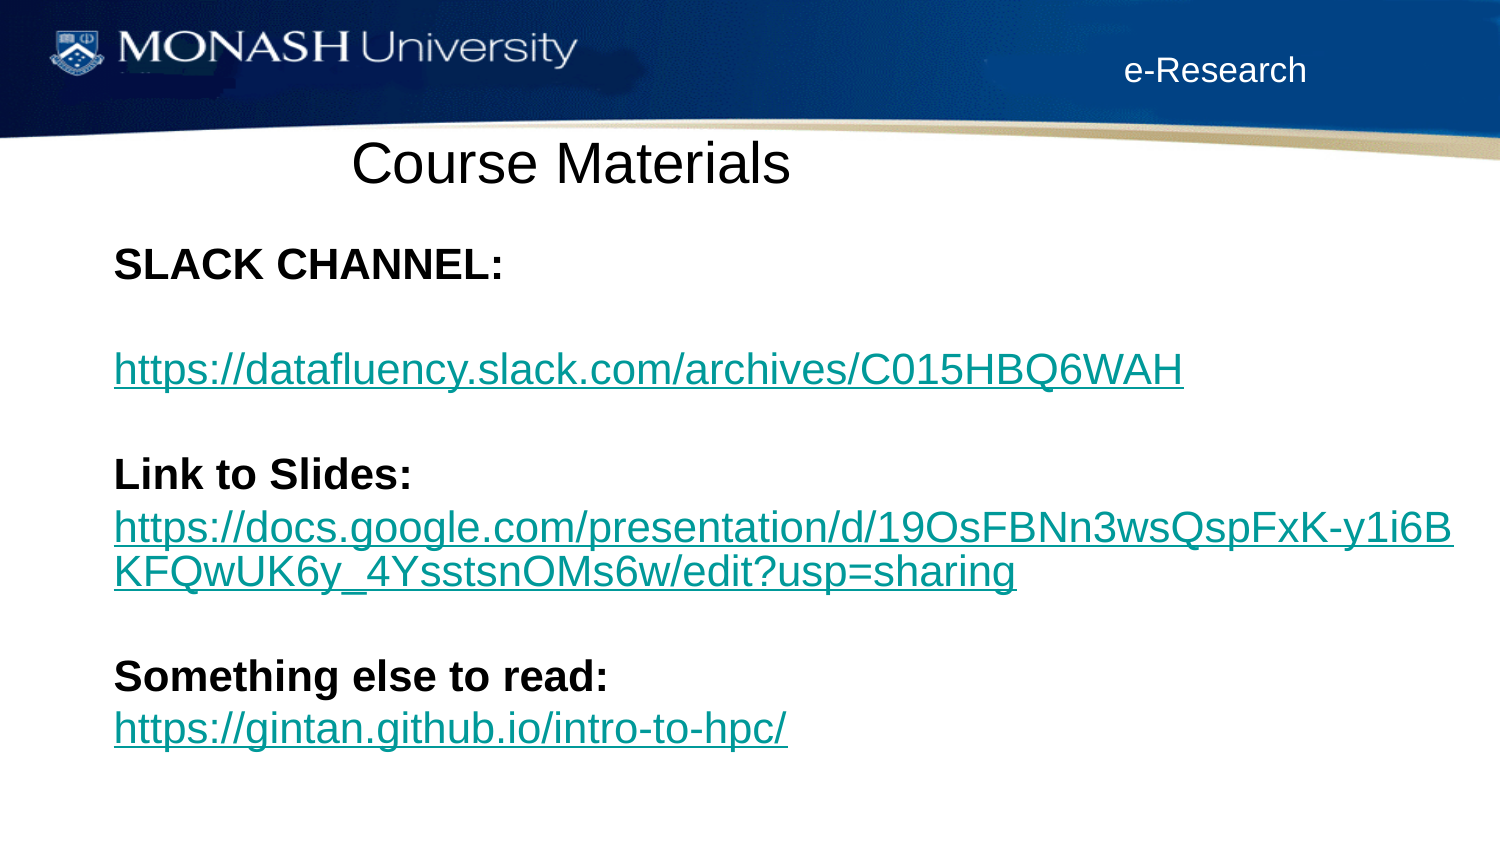

Course Materials
SLACK CHANNEL:

https://datafluency.slack.com/archives/C015HBQ6WAH

Link to Slides:
https://docs.google.com/presentation/d/19OsFBNn3wsQspFxK-y1i6BKFQwUK6y_4YsstsnOMs6w/edit?usp=sharing

Something else to read:
https://gintan.github.io/intro-to-hpc/